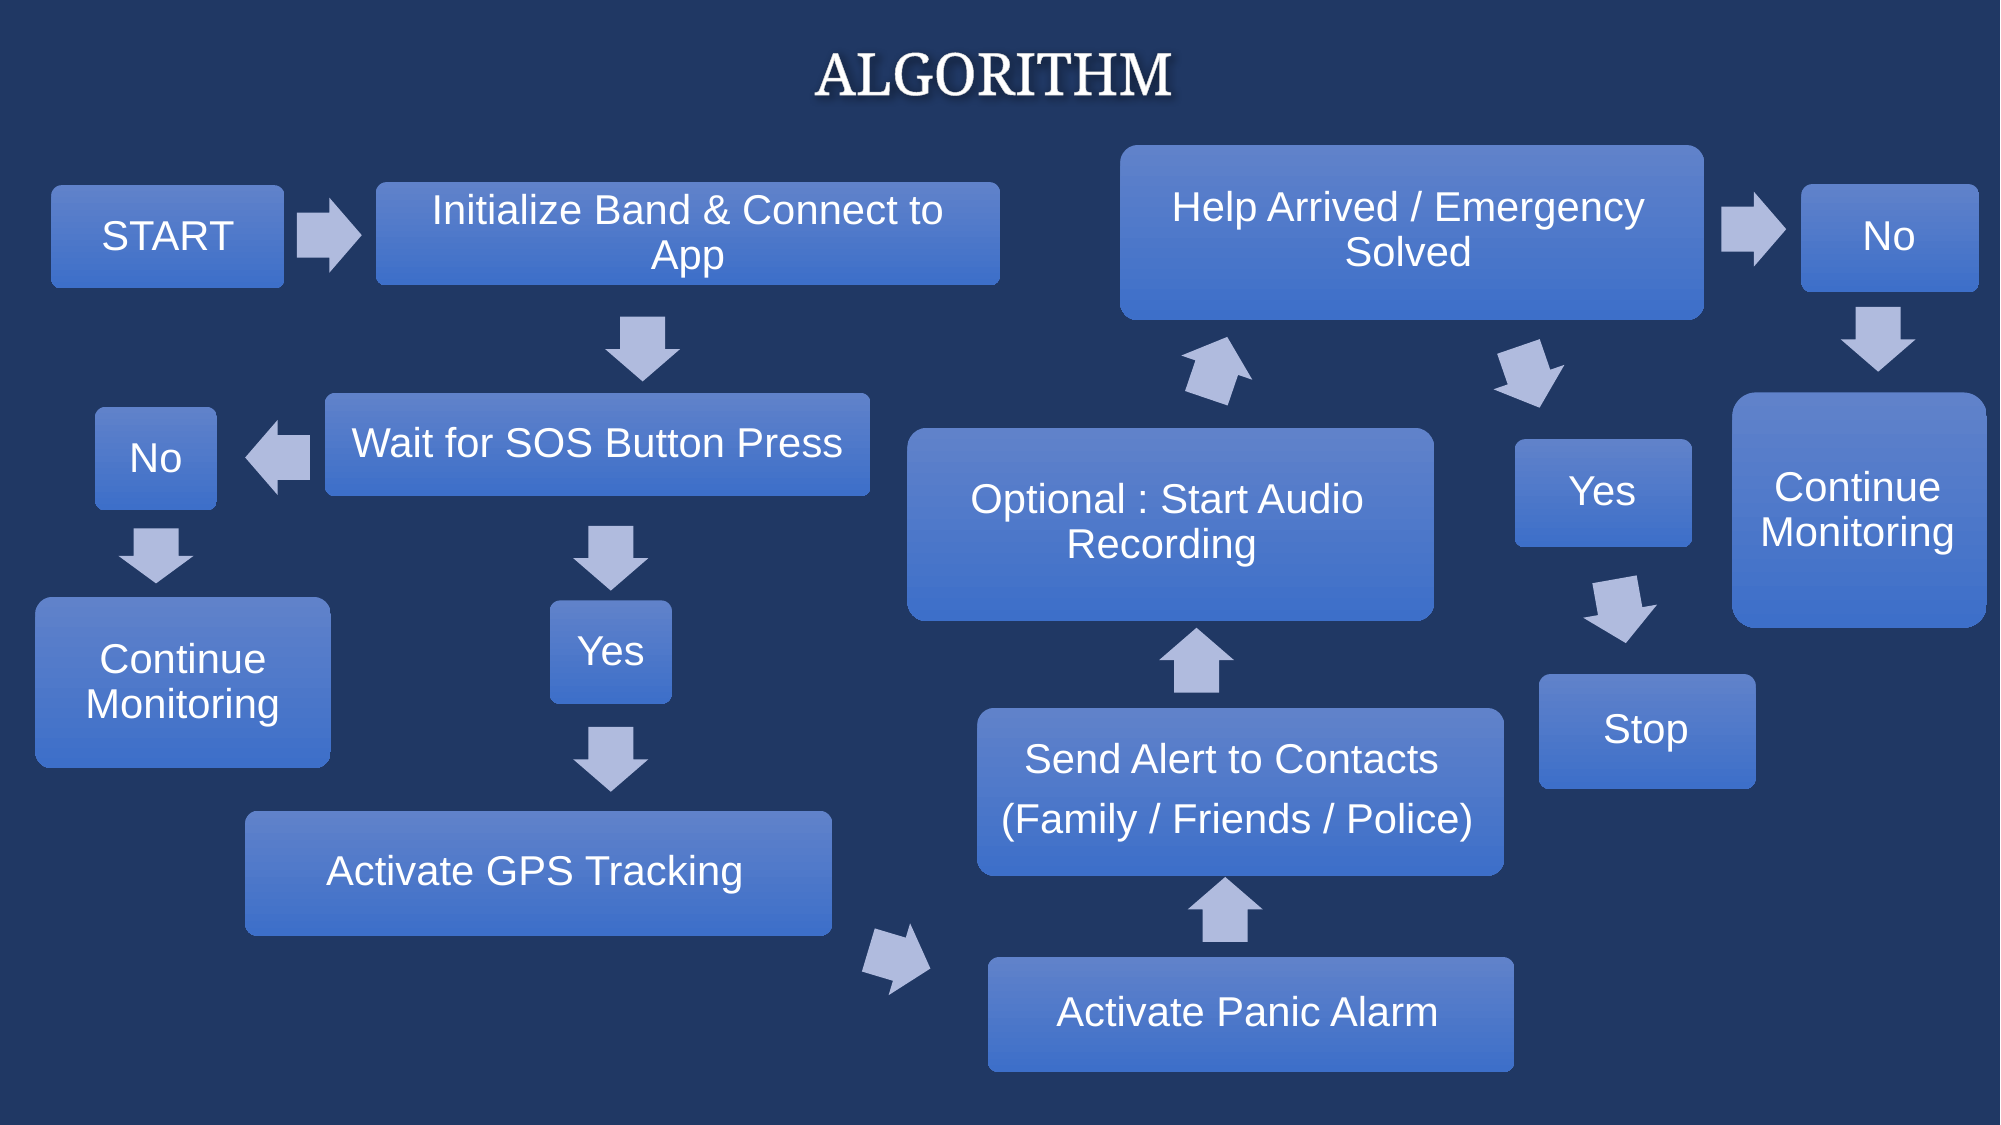

ALGORITHM

Help Arrived / Emergency Solved

Initialize Band & Connect to App

No

START

Continue Monitoring

Wait for SOS Button Press

No

Optional : Start Audio Recording

Yes

Continue Monitoring

Yes

Stop

Send Alert to Contacts
(Family / Friends / Police)

Activate GPS Tracking

Activate Panic Alarm